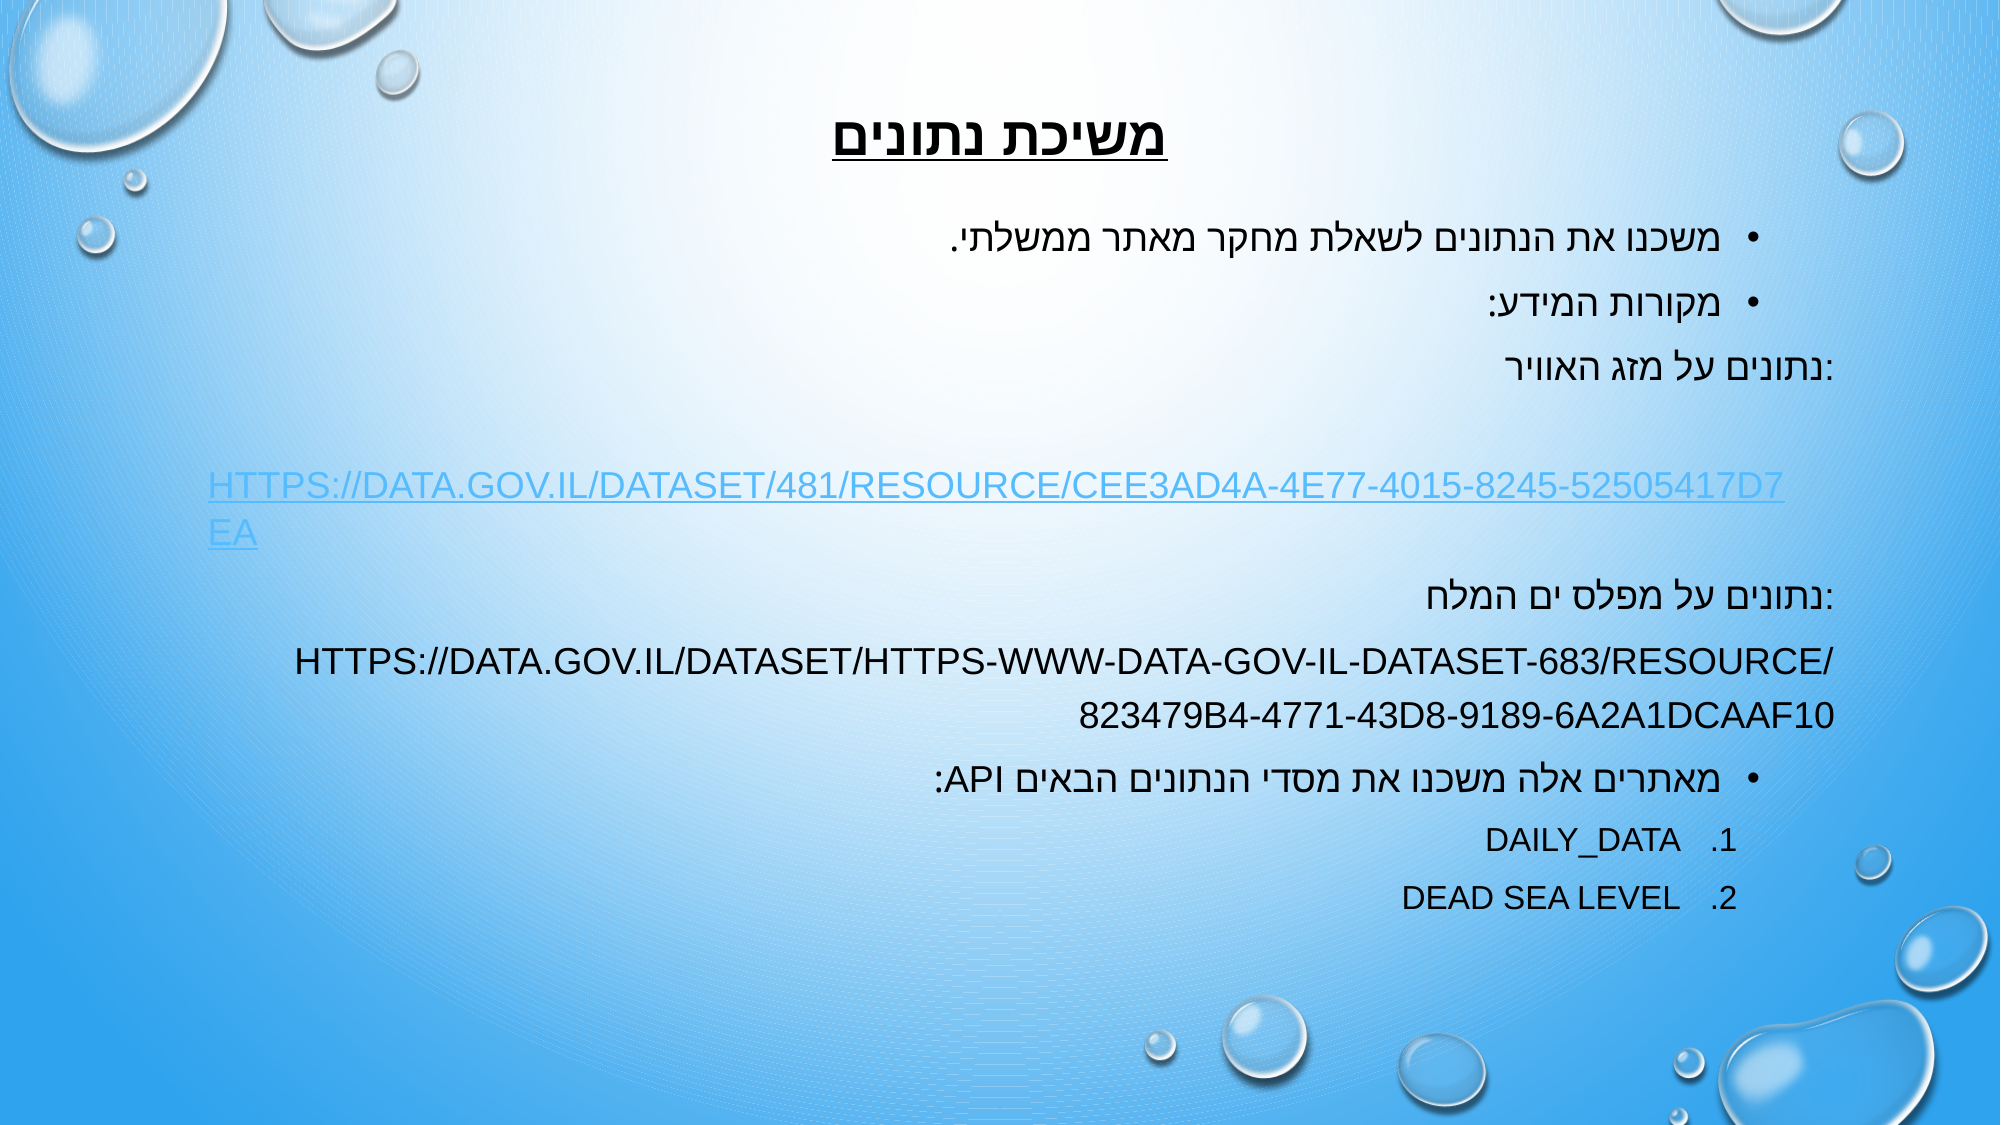

# משיכת נתונים
משכנו את הנתונים לשאלת מחקר מאתר ממשלתי.
מקורות המידע:
    נתונים על מזג האוויר:
 https://data.gov.il/dataset/481/resource/cee3ad4a-4e77-4015-8245-52505417d7ea
  נתונים על מפלס ים המלח:
https://data.gov.il/dataset/https-www-data-gov-il-dataset-683/resource/823479b4-4771-43d8-9189-6a2a1dcaaf10
מאתרים אלה משכנו את מסדי הנתונים הבאים API:
Daily_Data
DEAD SEA LEVEL